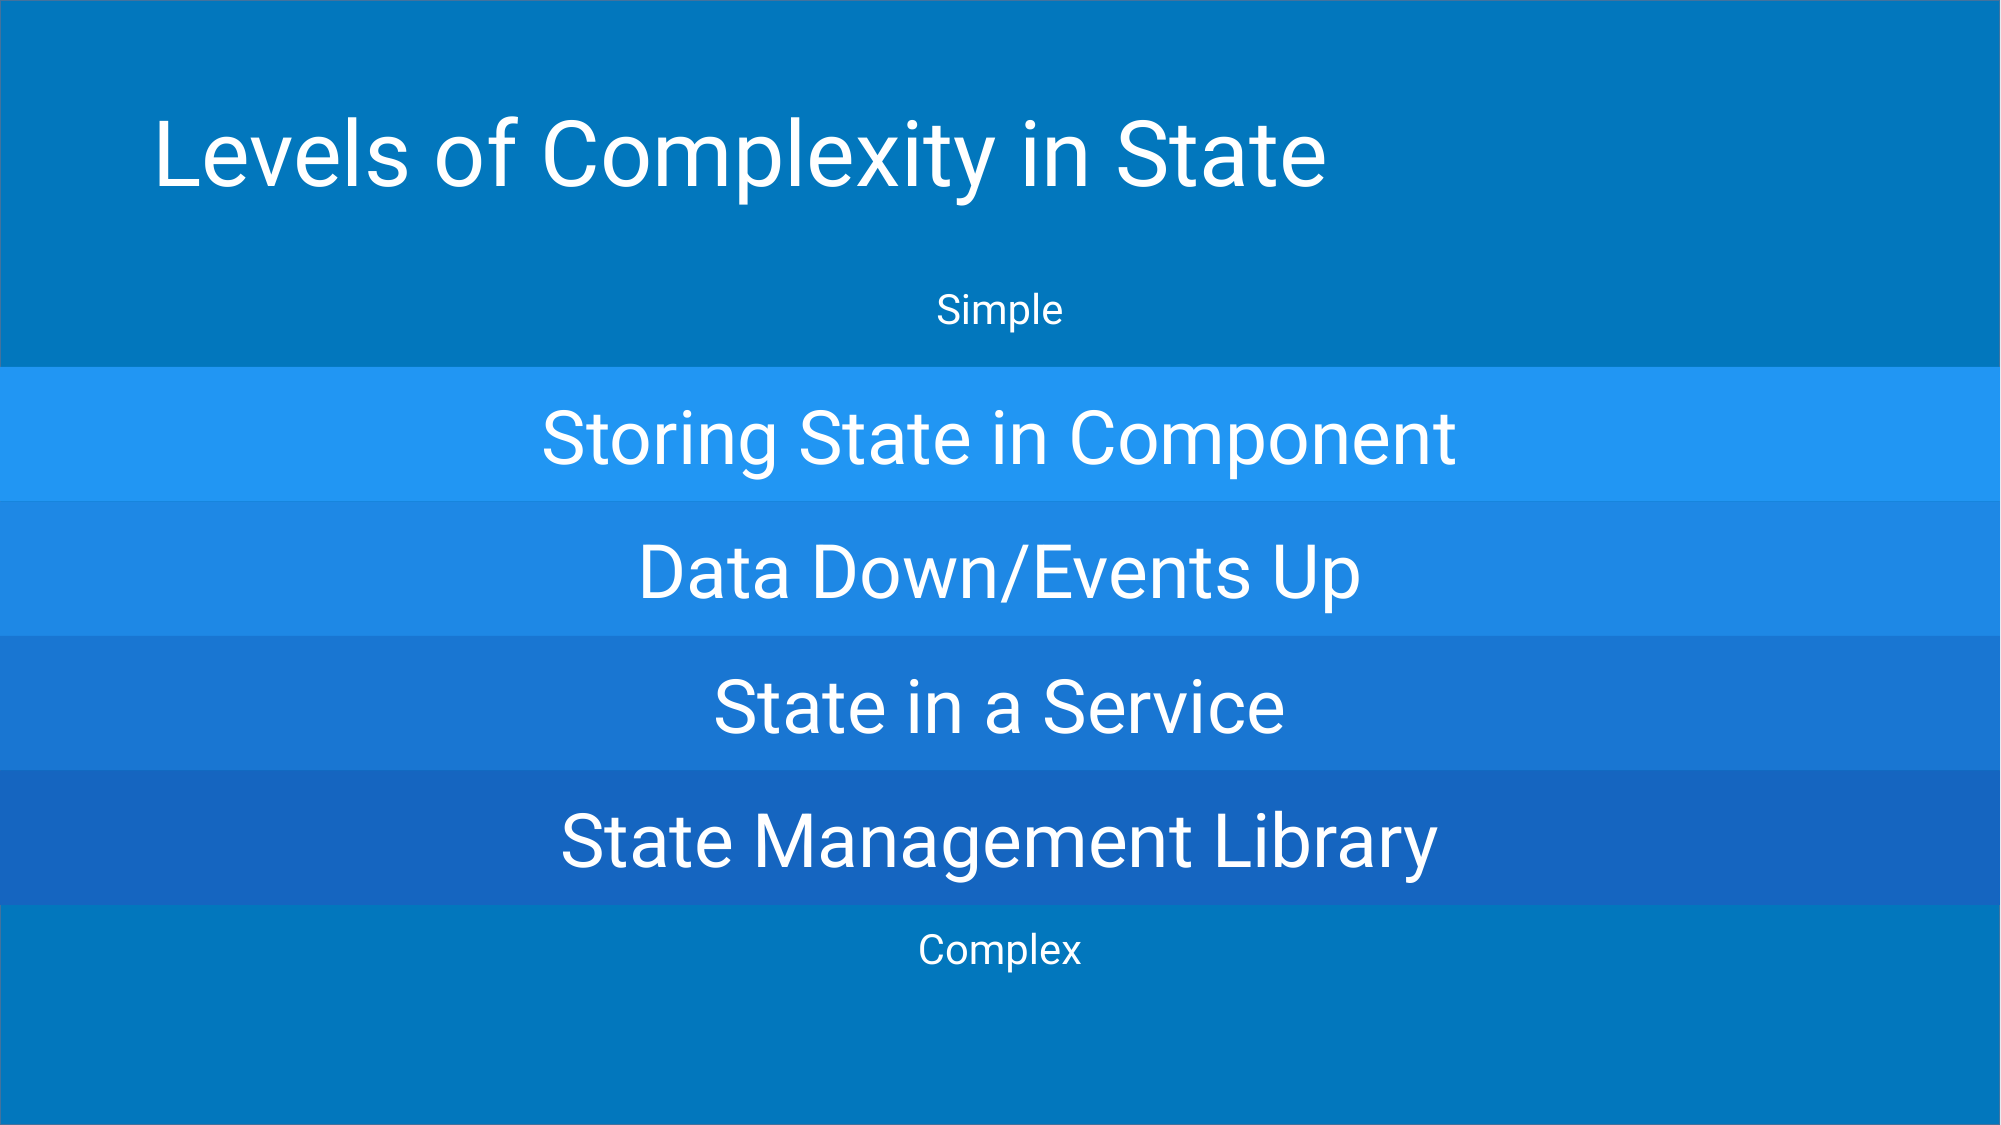

Levels of Complexity in State
Simple
Storing State in Component
Data Down/Events Up
State in a Service
State Management Library
Complex